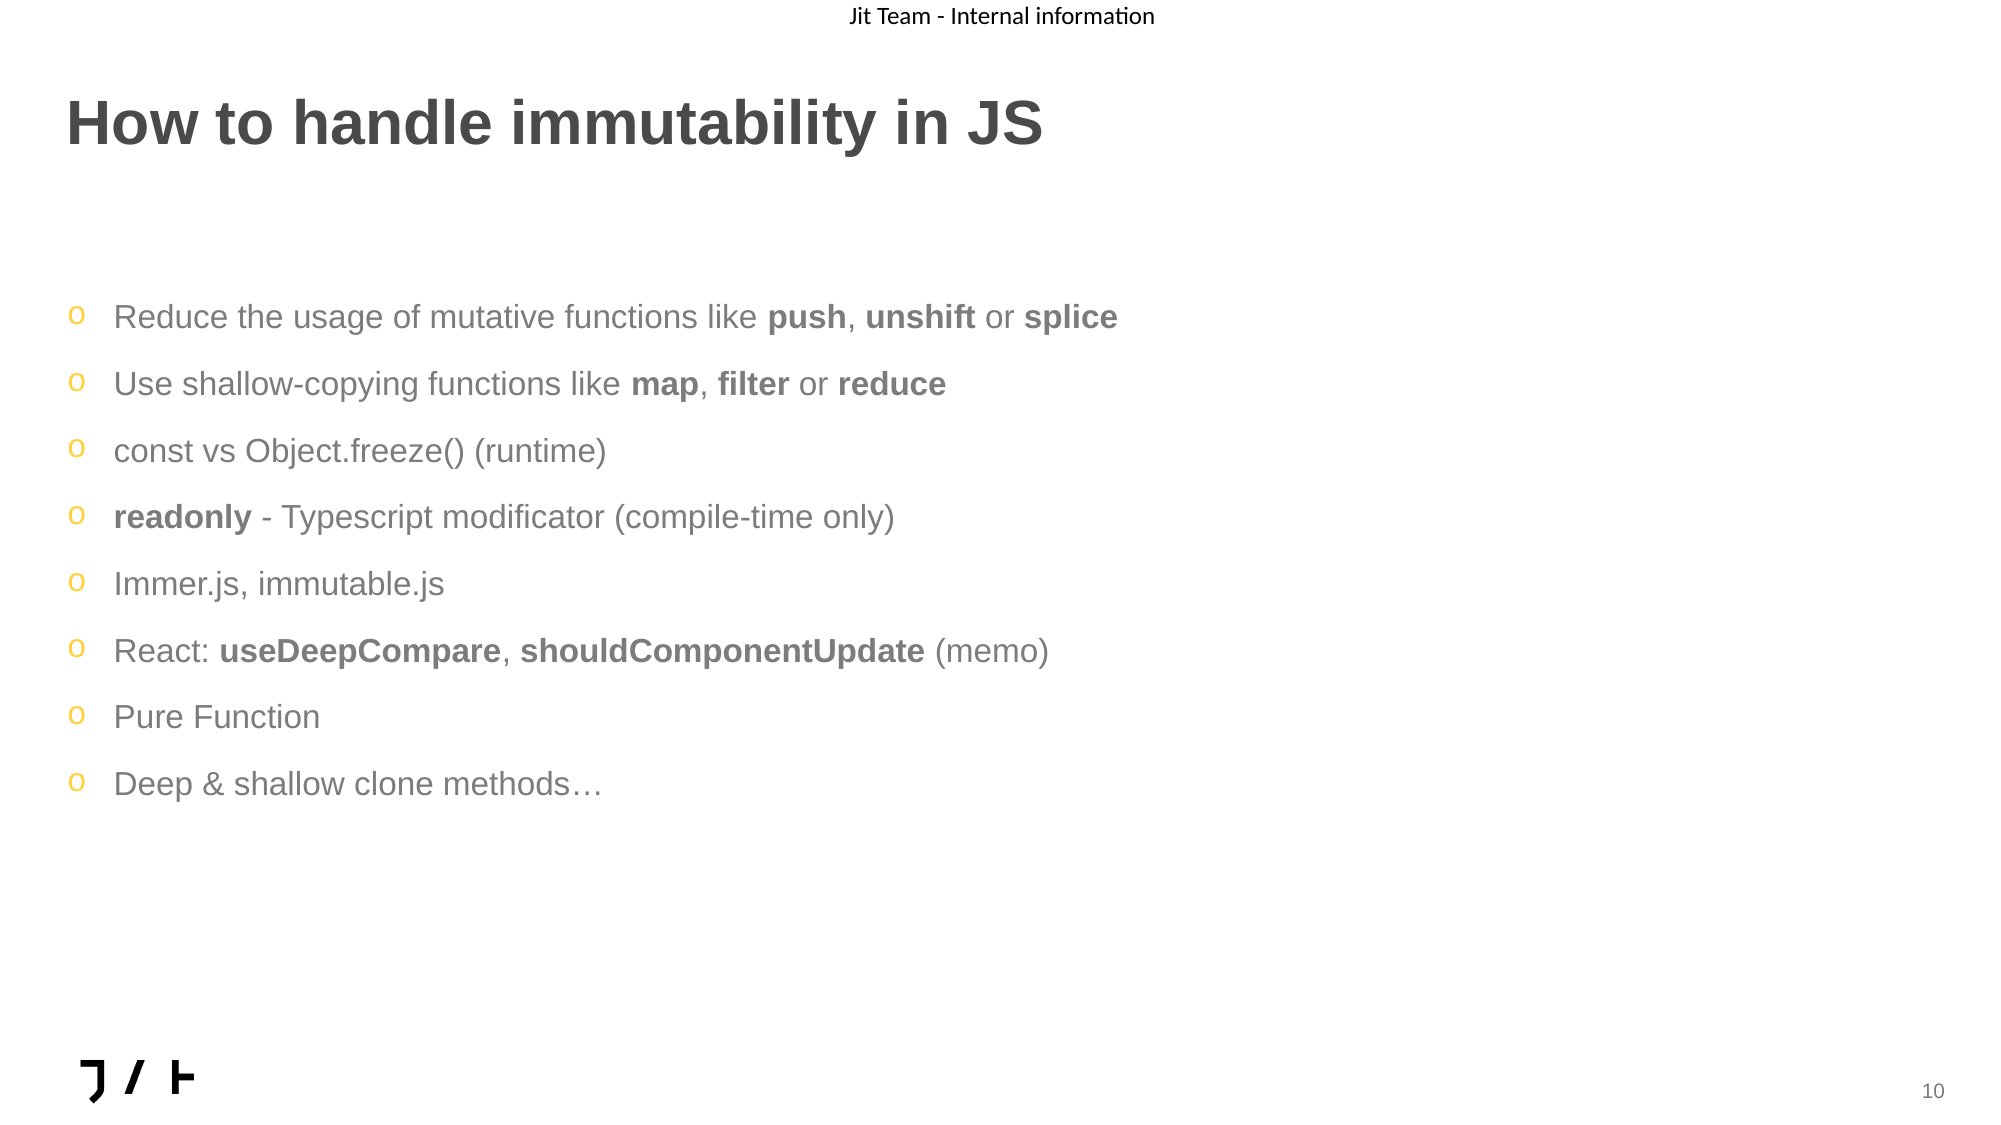

# How to handle immutability in JS
Reduce the usage of mutative functions like push, unshift or splice
Use shallow-copying functions like map, filter or reduce
const vs Object.freeze() (runtime)
readonly - Typescript modificator (compile-time only)
Immer.js, immutable.js
React: useDeepCompare, shouldComponentUpdate (memo)
Pure Function
Deep & shallow clone methods…
10